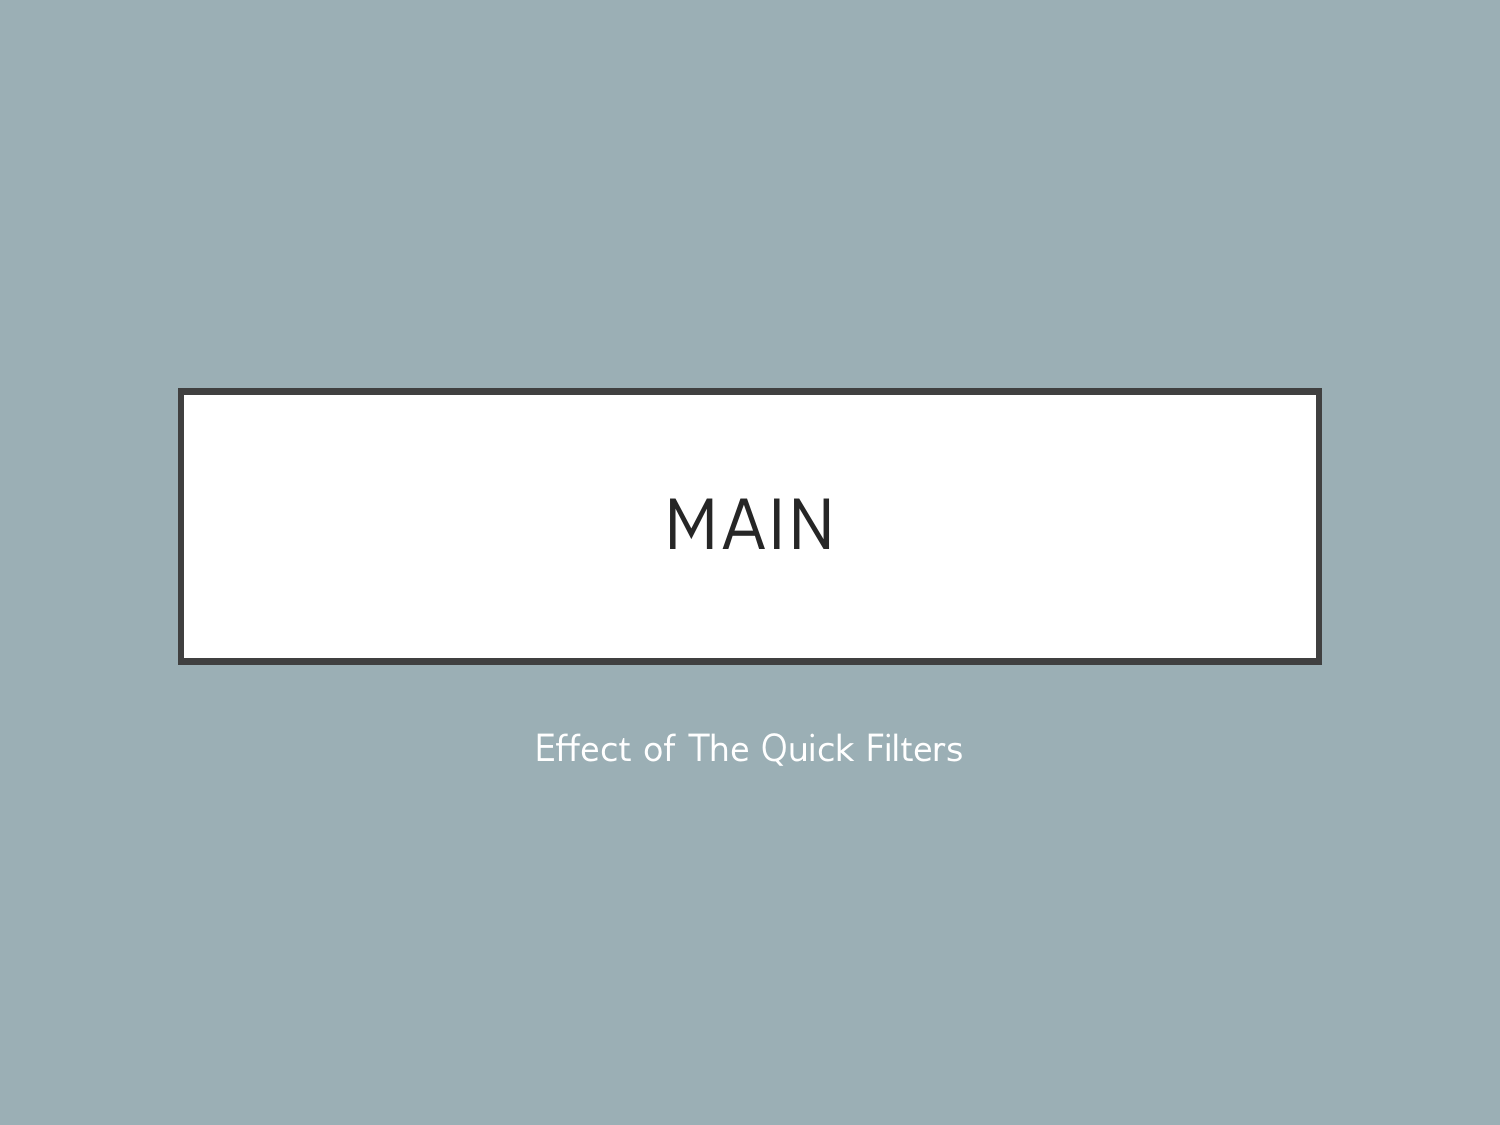

# Main
Effect of The Quick Filters